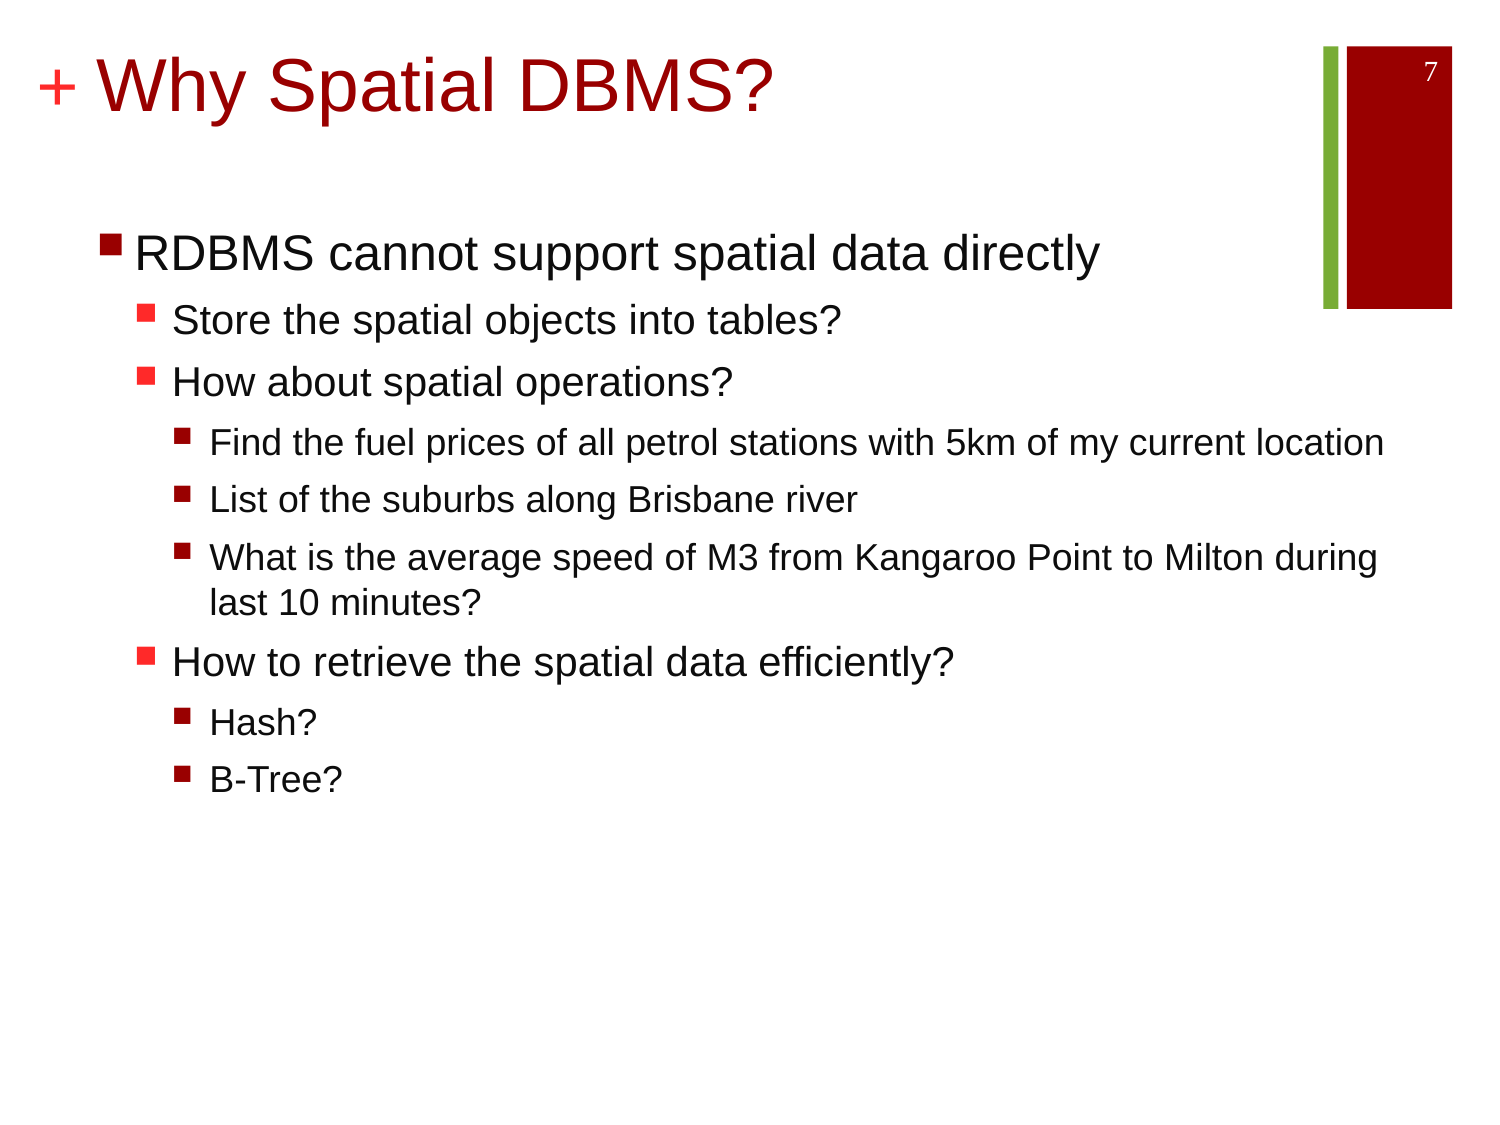

# Why Spatial DBMS?
7
RDBMS cannot support spatial data directly
Store the spatial objects into tables?
How about spatial operations?
Find the fuel prices of all petrol stations with 5km of my current location
List of the suburbs along Brisbane river
What is the average speed of M3 from Kangaroo Point to Milton during last 10 minutes?
How to retrieve the spatial data efficiently?
Hash?
B-Tree?